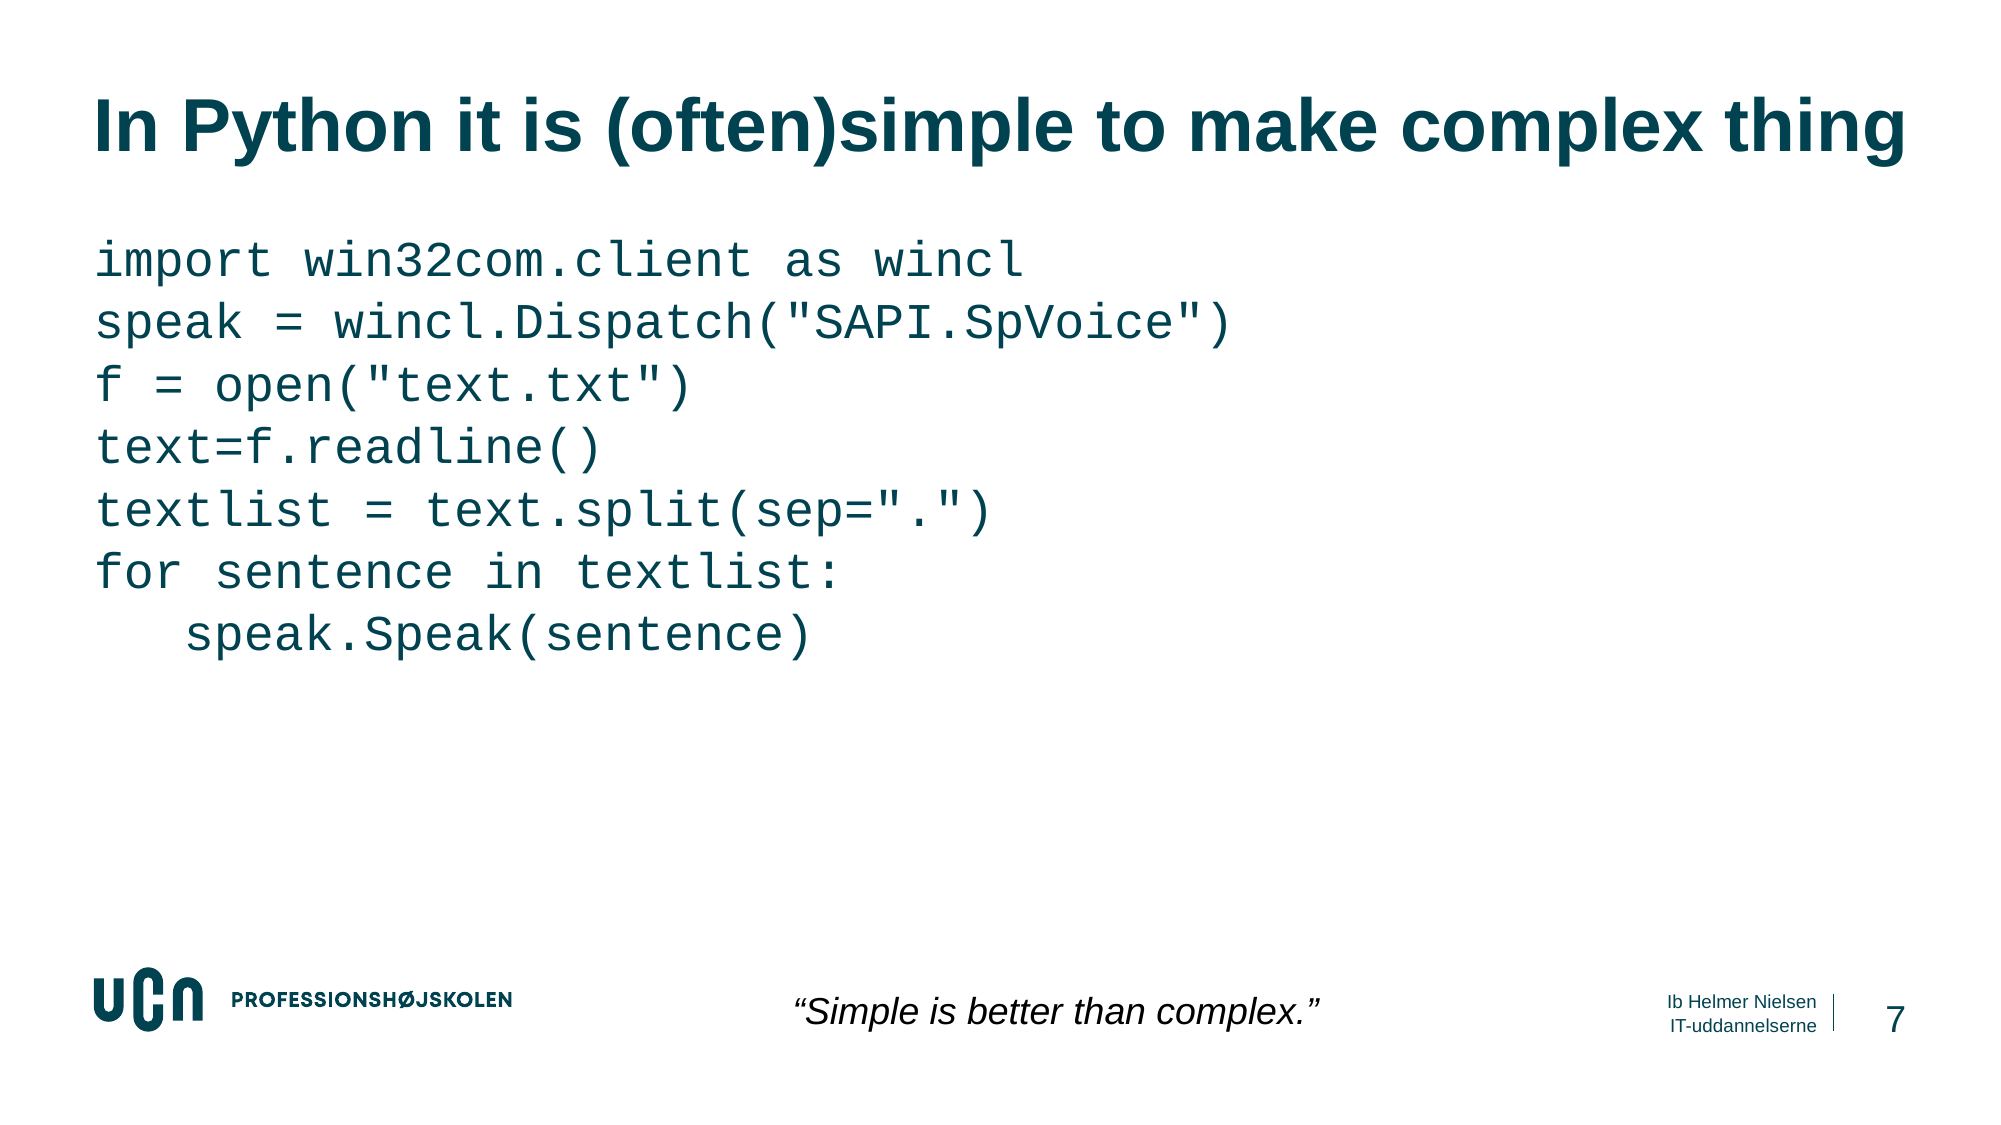

# In Python it is (often)simple to make complex thing
import win32com.client as wincl
speak = wincl.Dispatch("SAPI.SpVoice")
f = open("text.txt")
text=f.readline()
textlist = text.split(sep=".")
for sentence in textlist:
   speak.Speak(sentence)
7
“Simple is better than complex.”